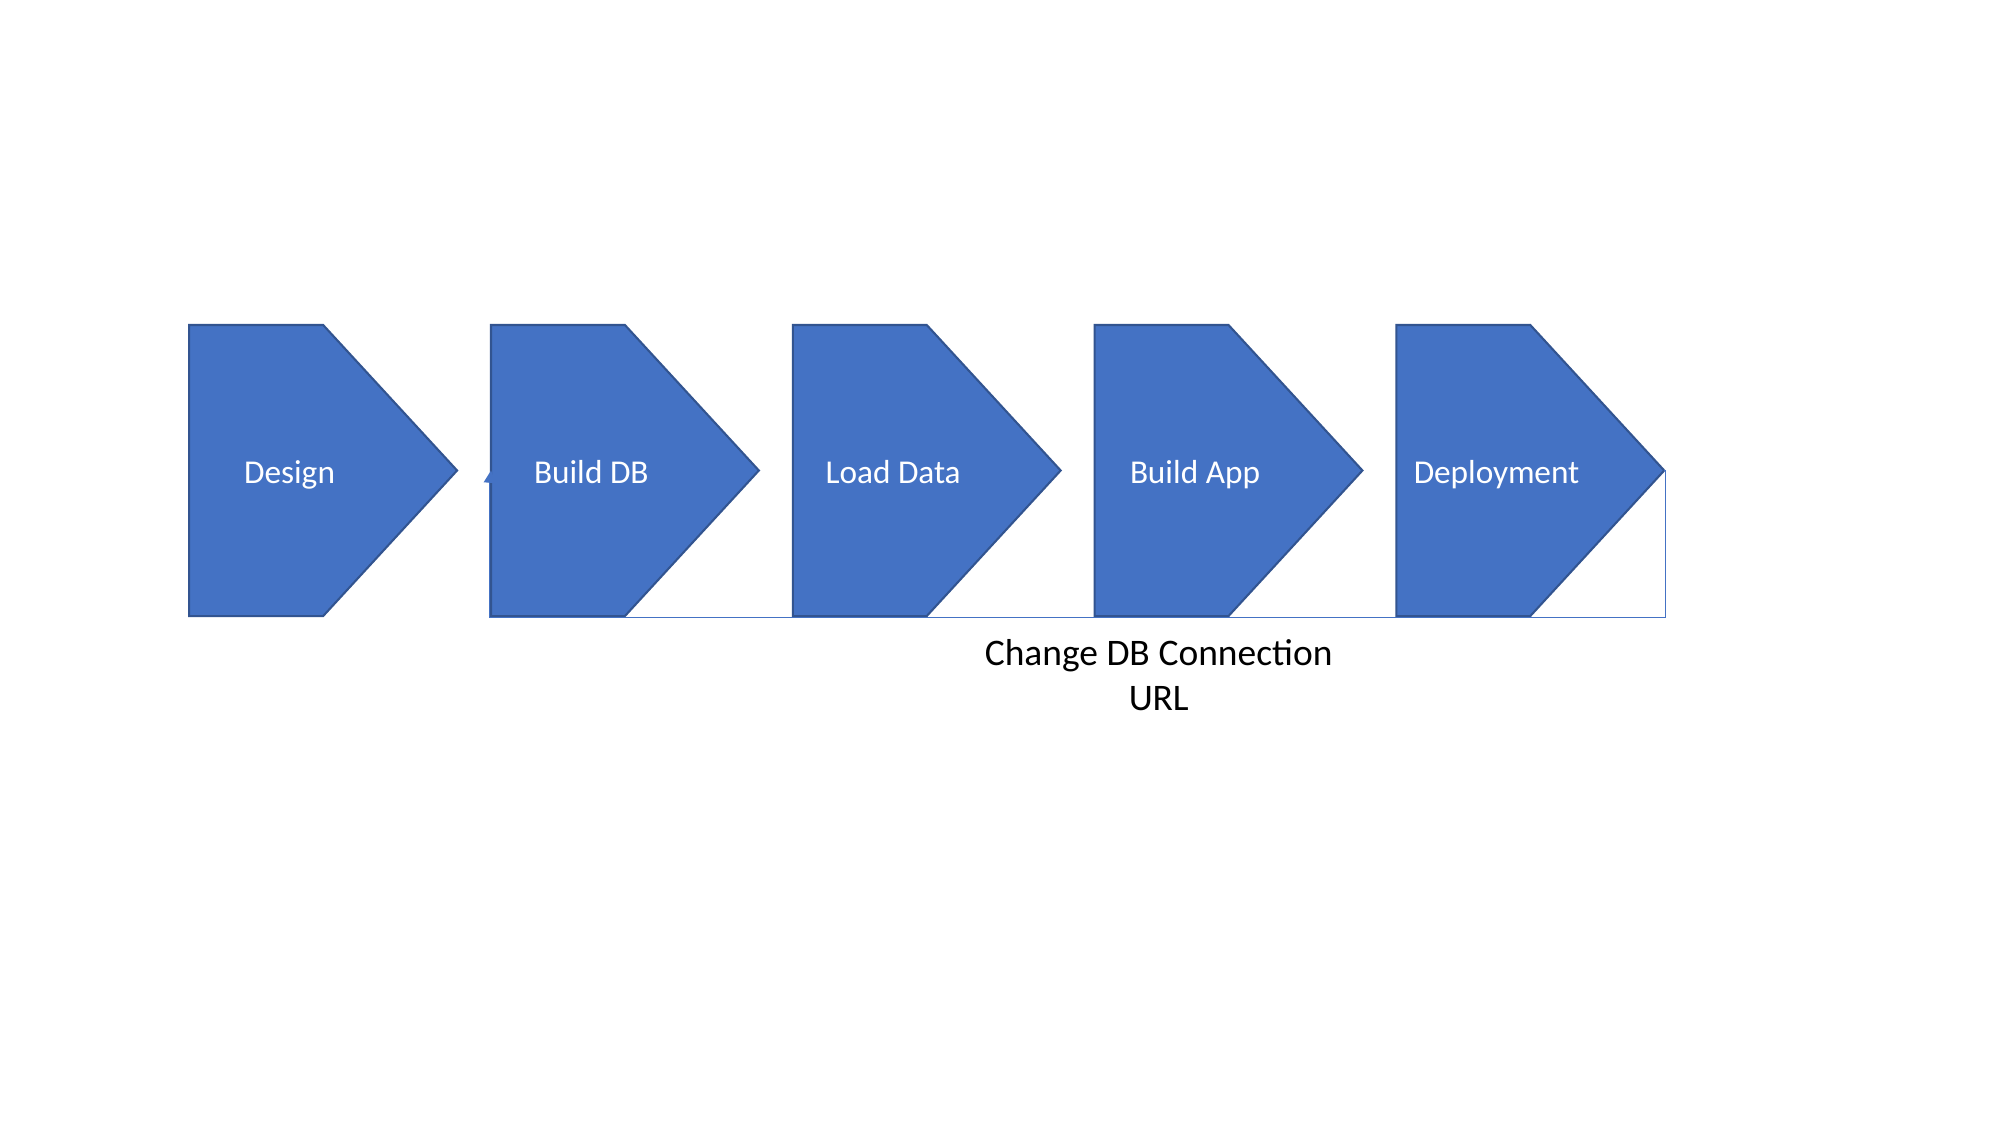

Deployment
Build App
Load Data
Design
Build DB
Change DB Connection URL